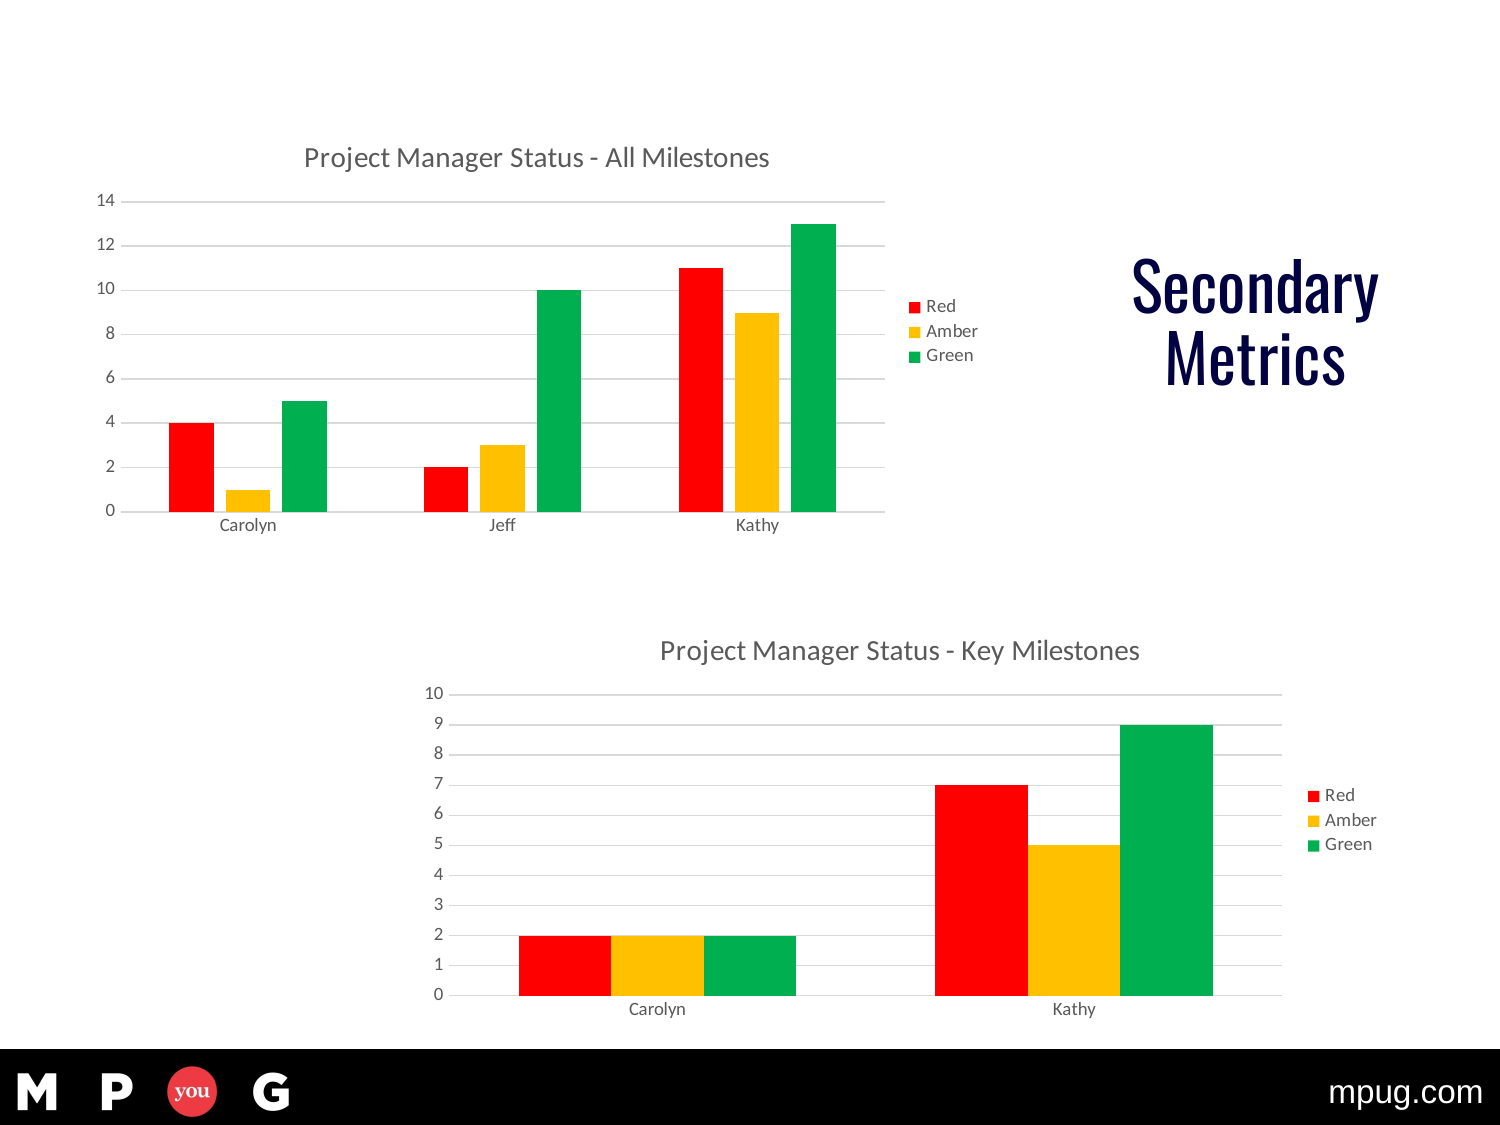

### Chart: Project Manager Status - All Milestones

| Category | Red | Amber | Green |
|---|---|---|---|
| Carolyn | 4.0 | 1.0 | 5.0 |
| Jeff | 2.0 | 3.0 | 10.0 |
| Kathy | 11.0 | 9.0 | 13.0 |
Secondary
Metrics

### Chart: Project Manager Status - Key Milestones

| Category | Red | Amber | Green |
|---|---|---|---|
| Carolyn | 2.0 | 2.0 | 2.0 |
| Kathy | 7.0 | 5.0 | 9.0 |